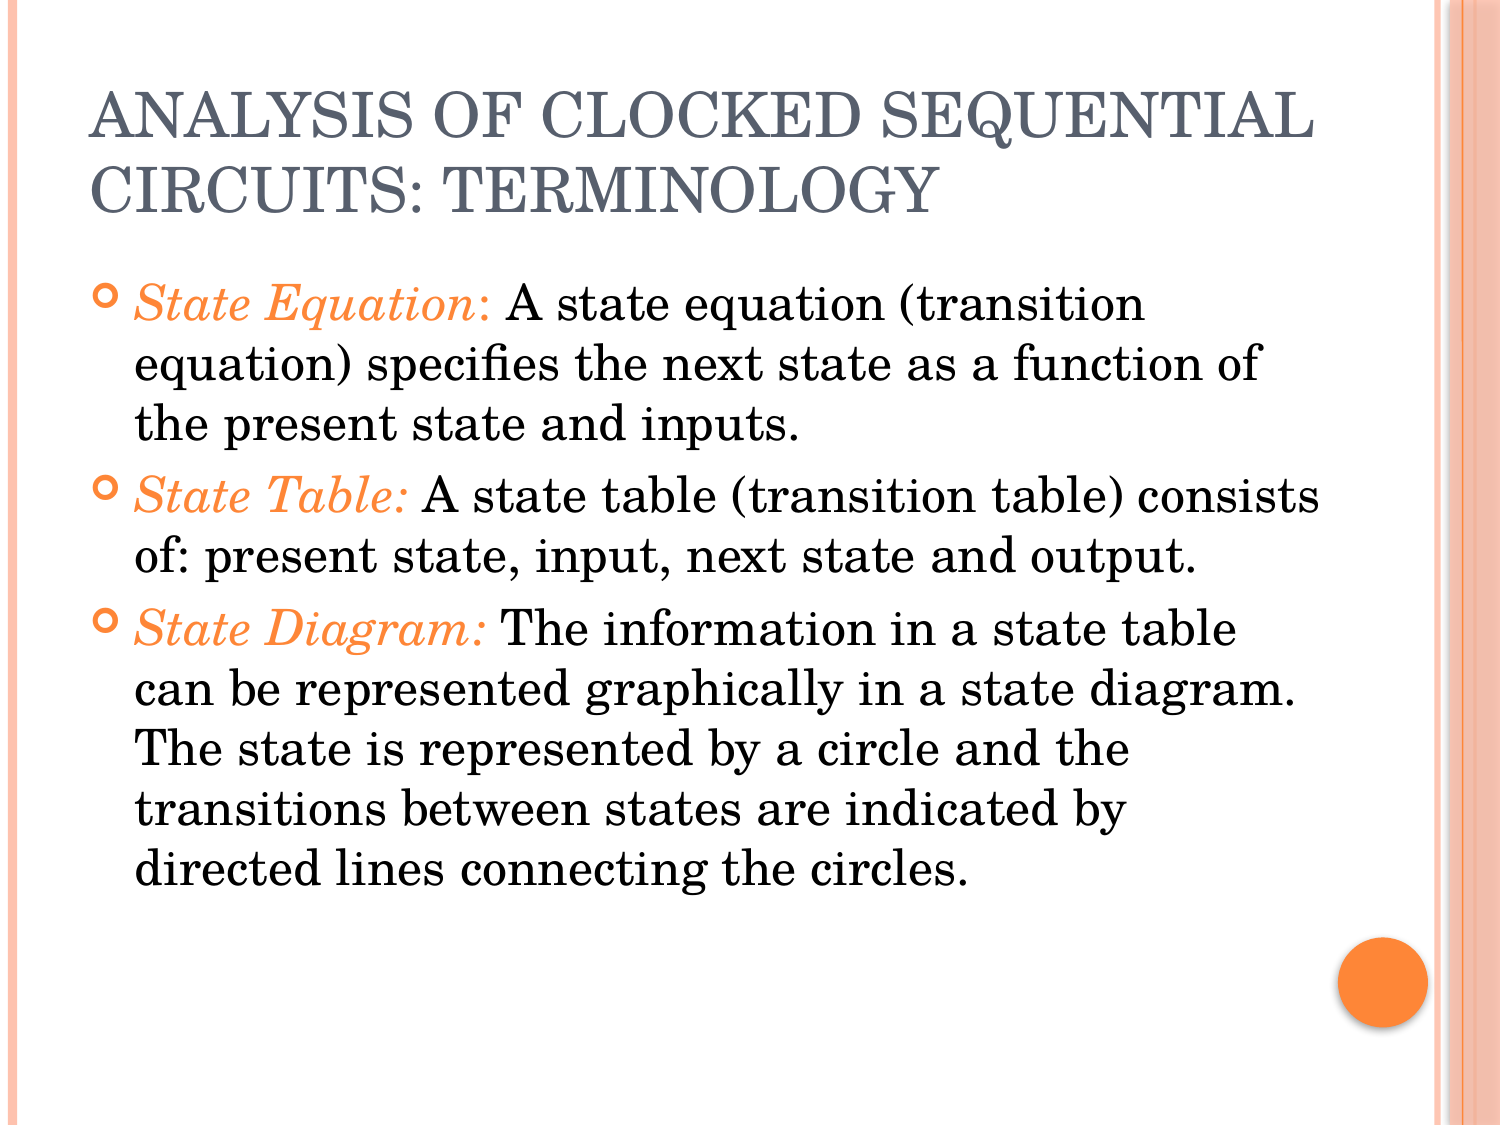

# Analysis of Clocked Sequential Circuits: Terminology
State Equation: A state equation (transition equation) specifies the next state as a function of the present state and inputs.
State Table: A state table (transition table) consists of: present state, input, next state and output.
State Diagram: The information in a state table can be represented graphically in a state diagram. The state is represented by a circle and the transitions between states are indicated by directed lines connecting the circles.